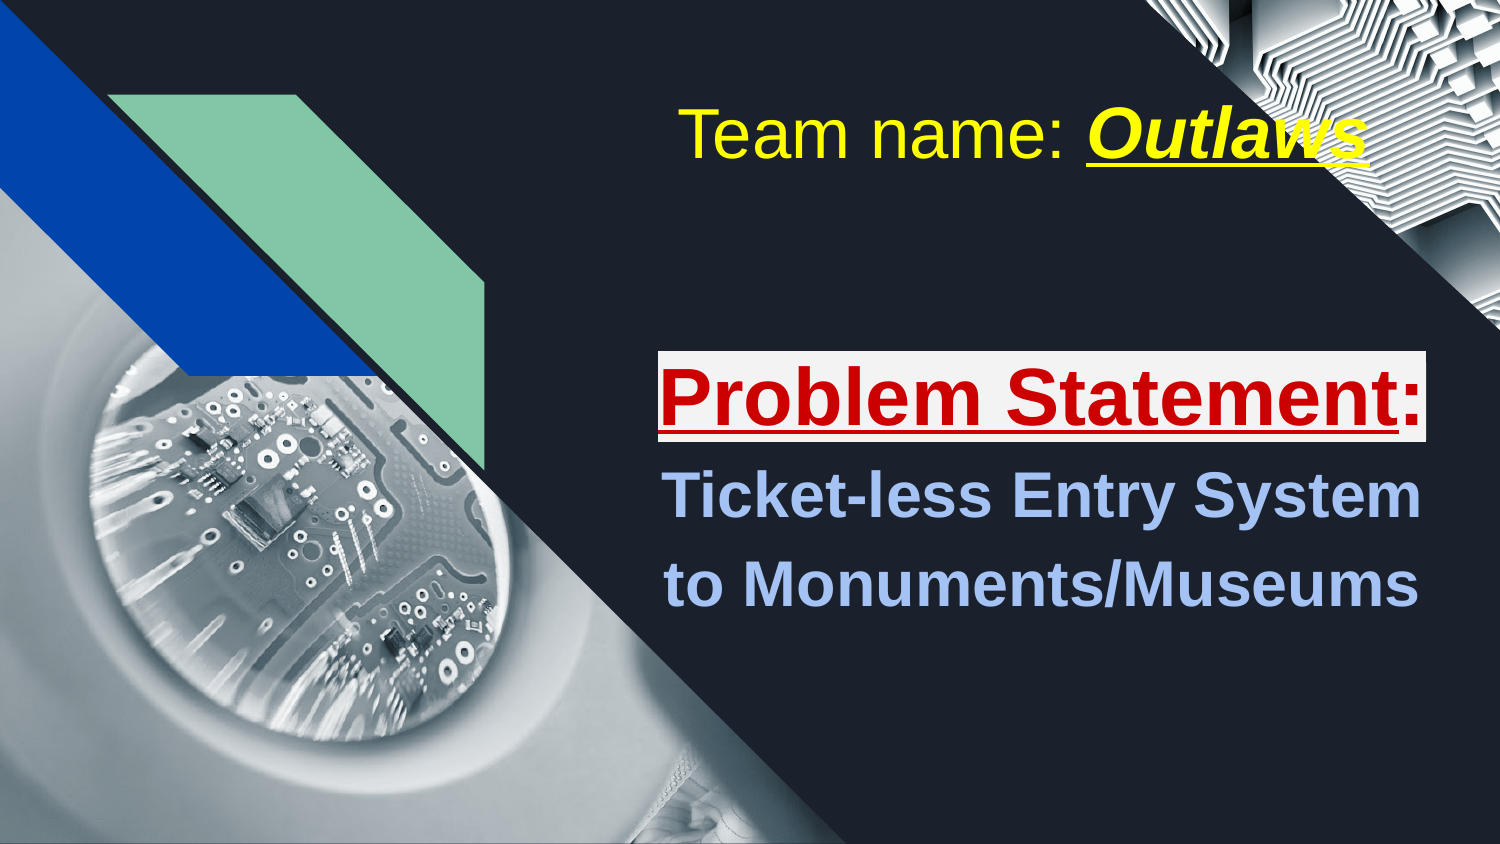

Team name: Outlaws

# Problem Statement: Ticket-less Entry System to Monuments/Museums